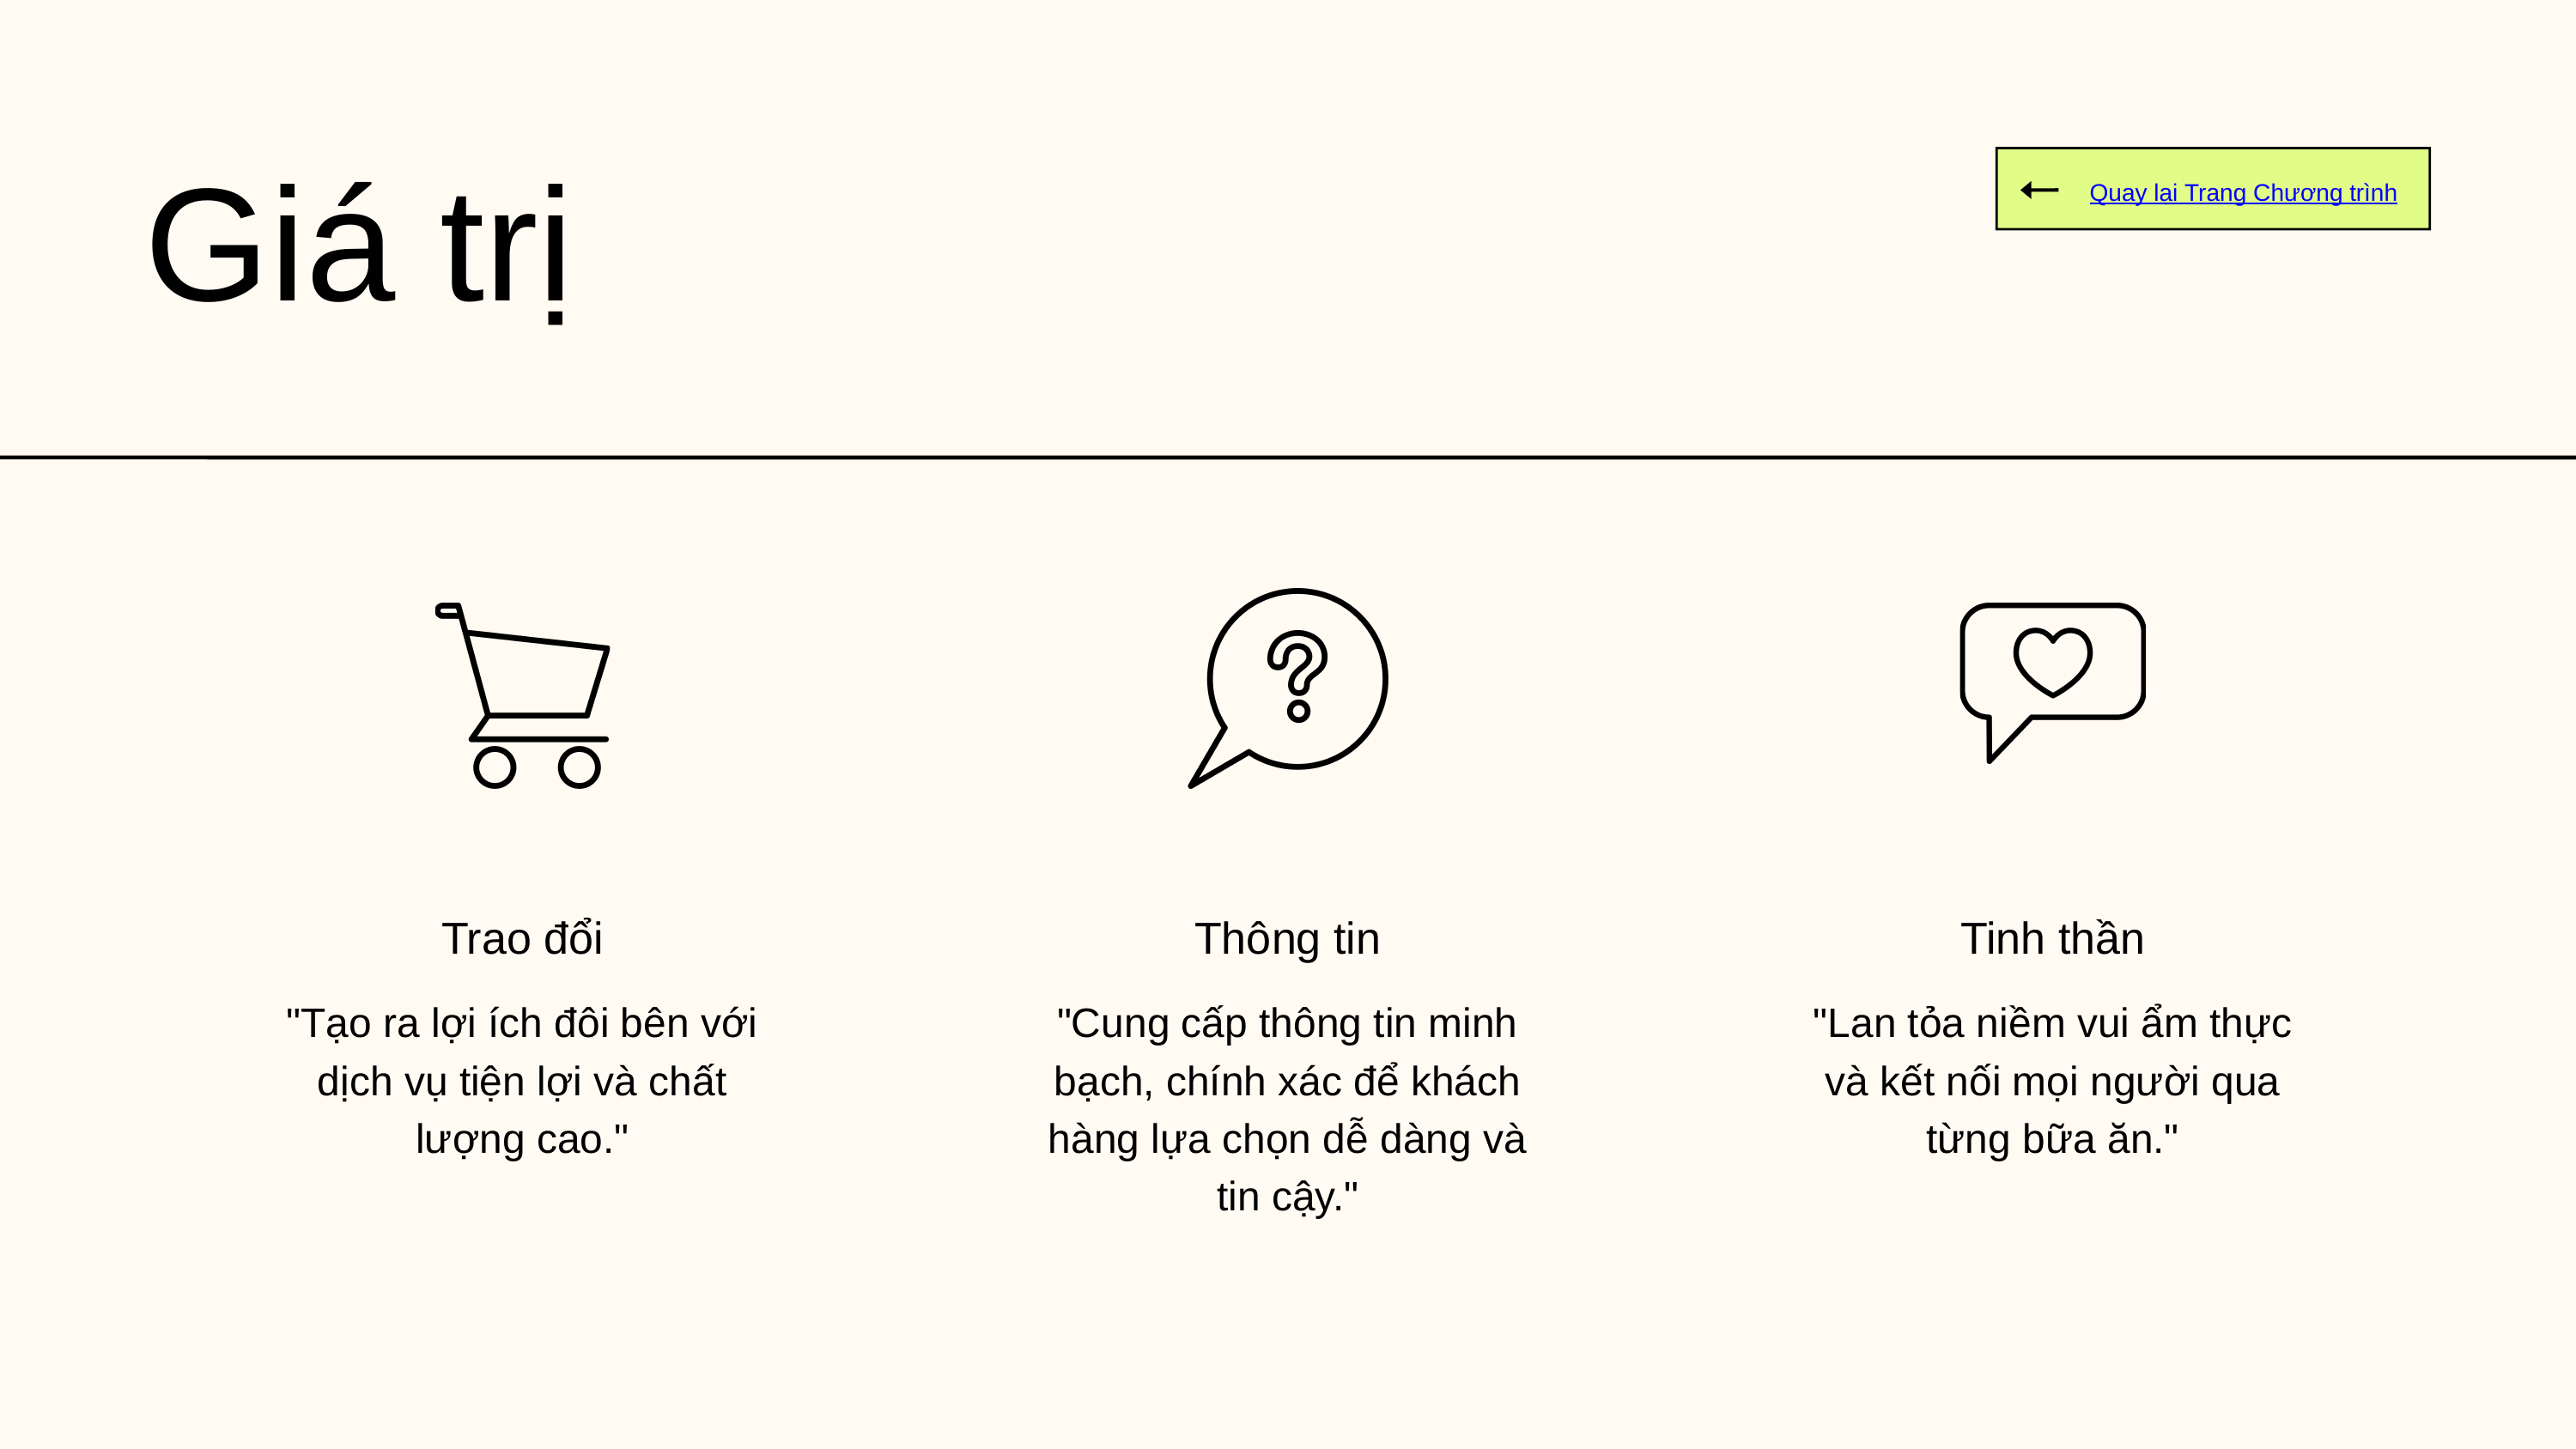

Quay lại Trang Chương trình

Giá trị

Trao đổi
"Tạo ra lợi ích đôi bên với dịch vụ tiện lợi và chất lượng cao."
Thông tin
"Cung cấp thông tin minh bạch, chính xác để khách hàng lựa chọn dễ dàng và tin cậy."
Tinh thần
"Lan tỏa niềm vui ẩm thực và kết nối mọi người qua từng bữa ăn."